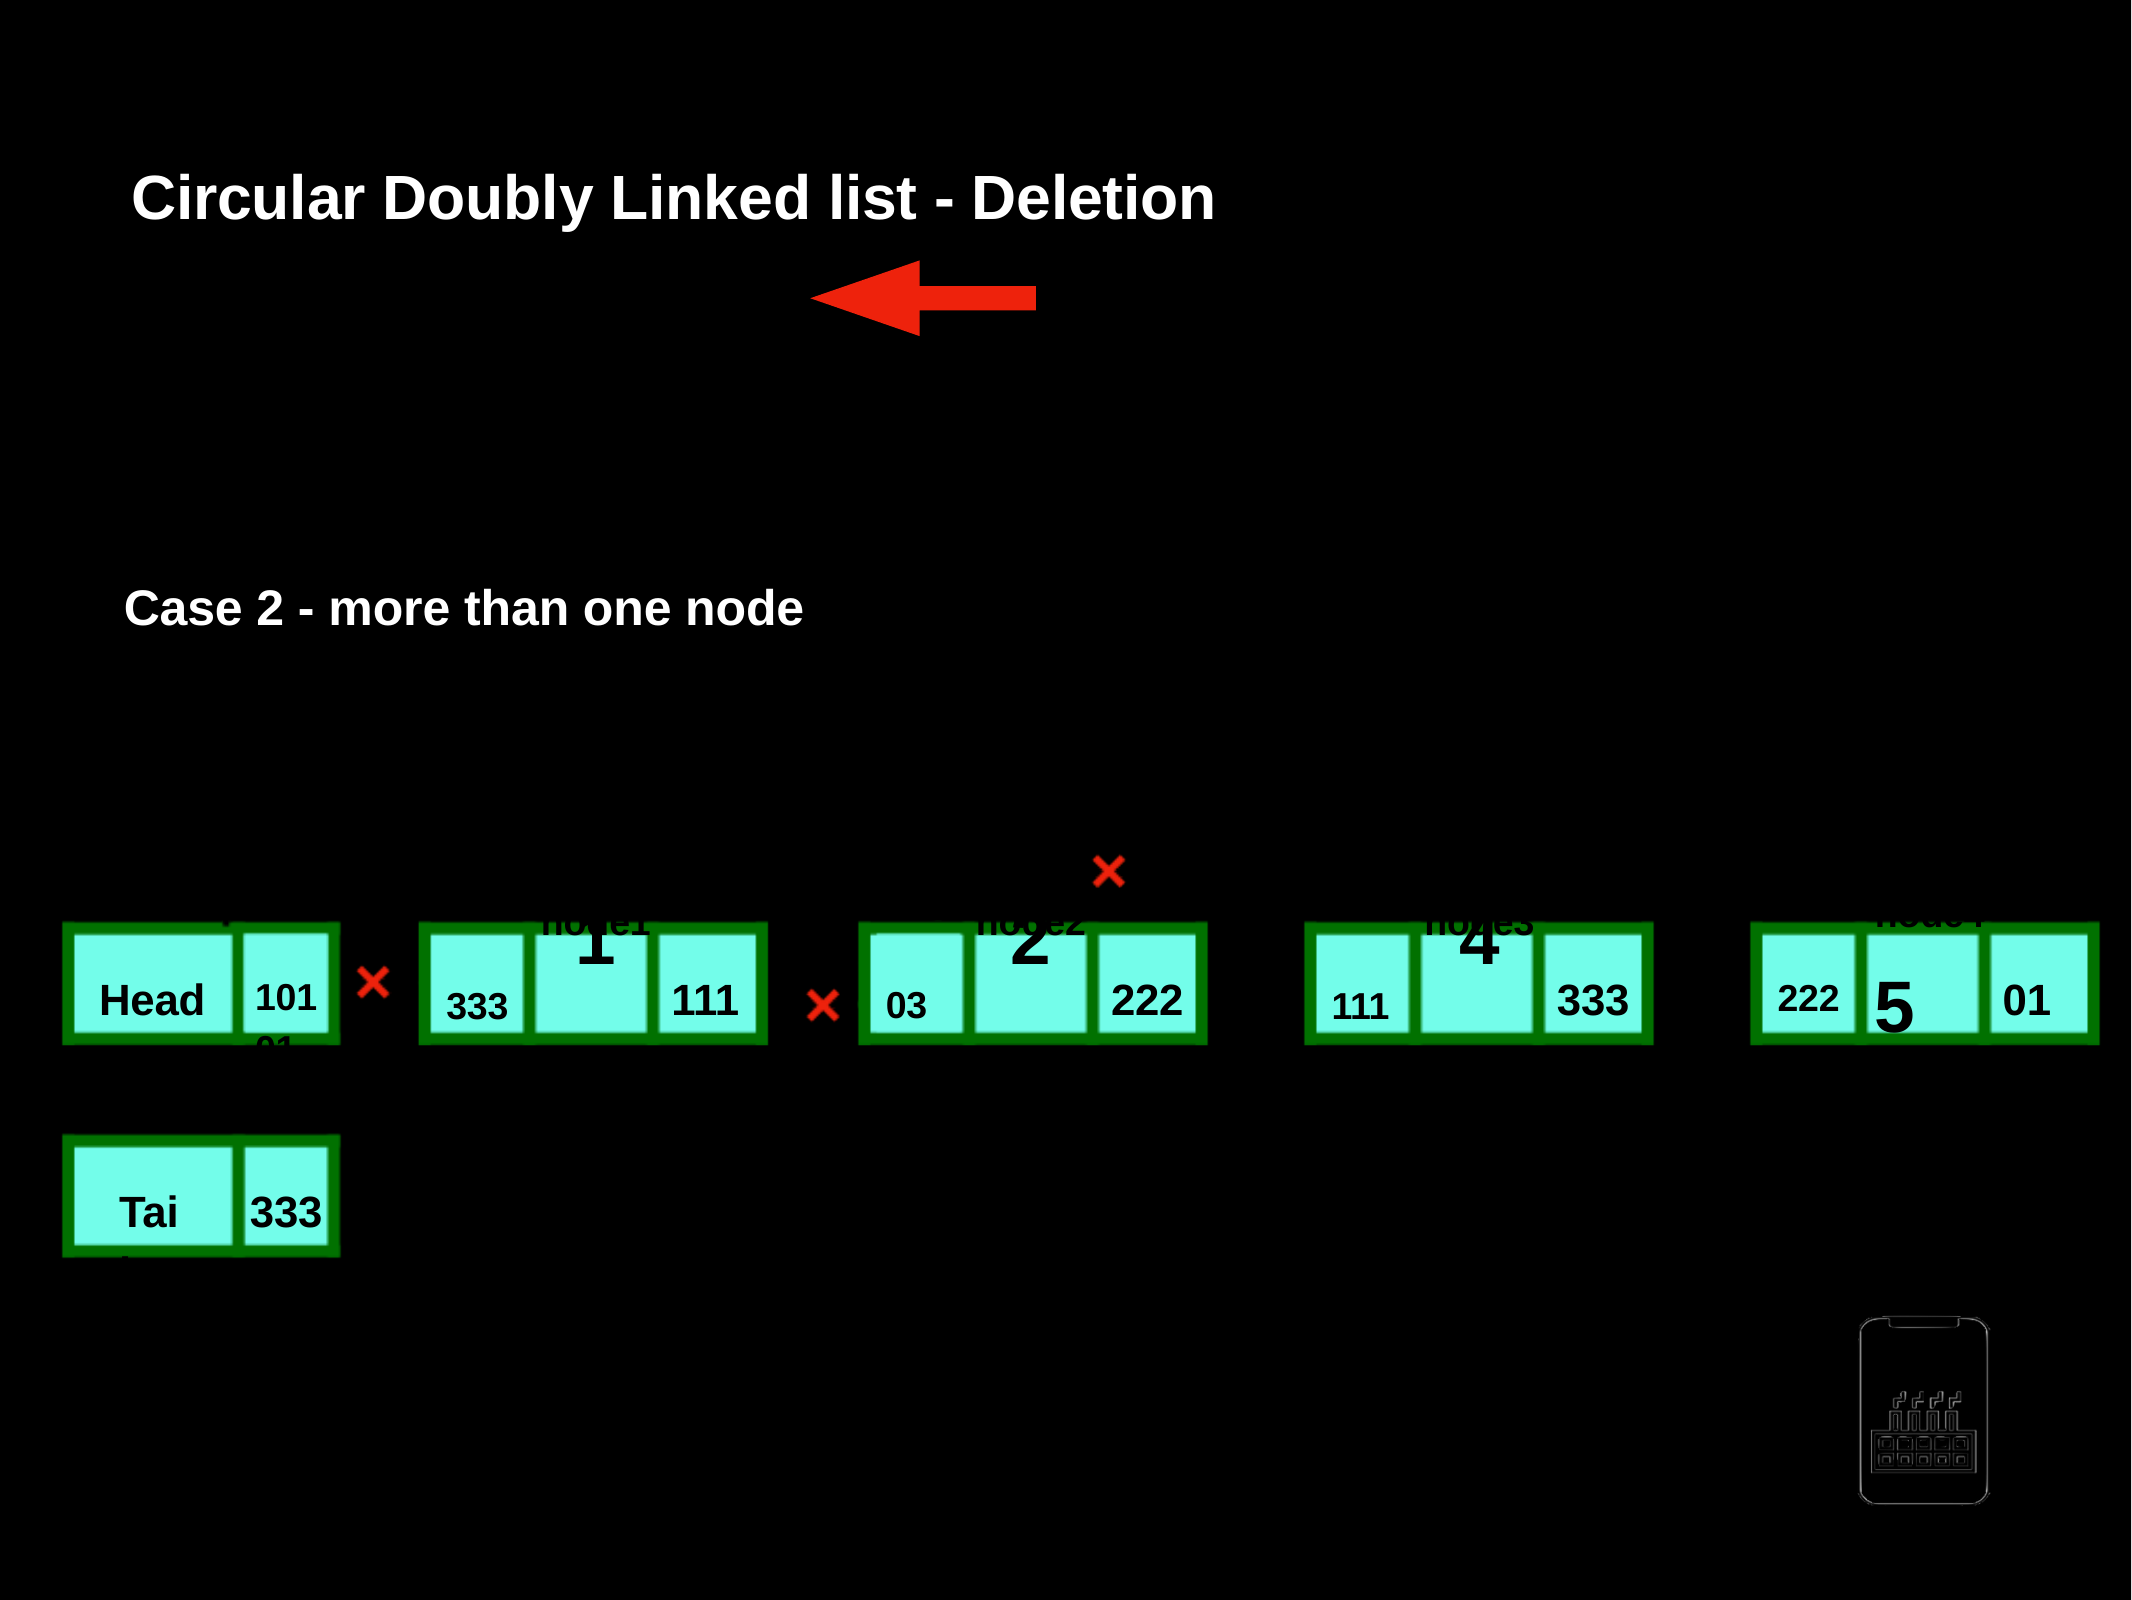

Circular Doubly Linked list - Deletion

-Deleting the ﬁrst node -Deleting any given node -Deleting the last node
Case 2 - more than one node

node1
1
node2
2
node3
4
node4
5
03 03 13
333
111
01011
Head
111
222
333
10101
222
001
222
111
333
Tail
333

AppMillers
www.appmillers.com